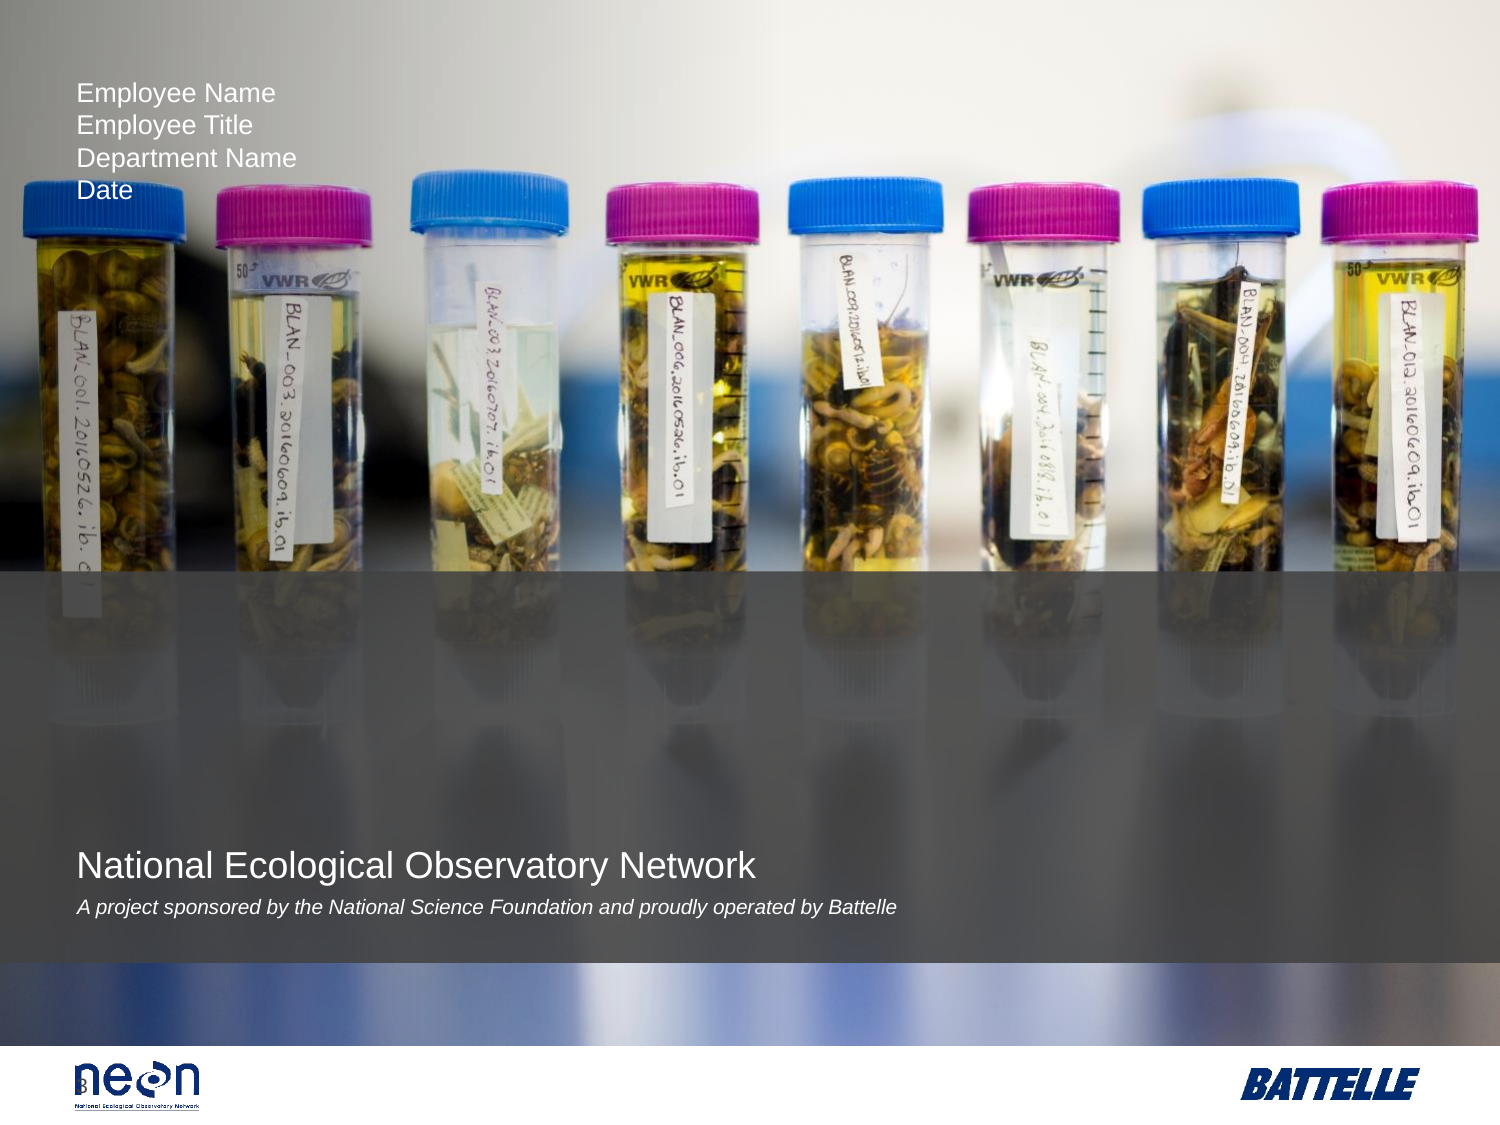

Employee Name
Employee Title
Department Name
Date
#

3